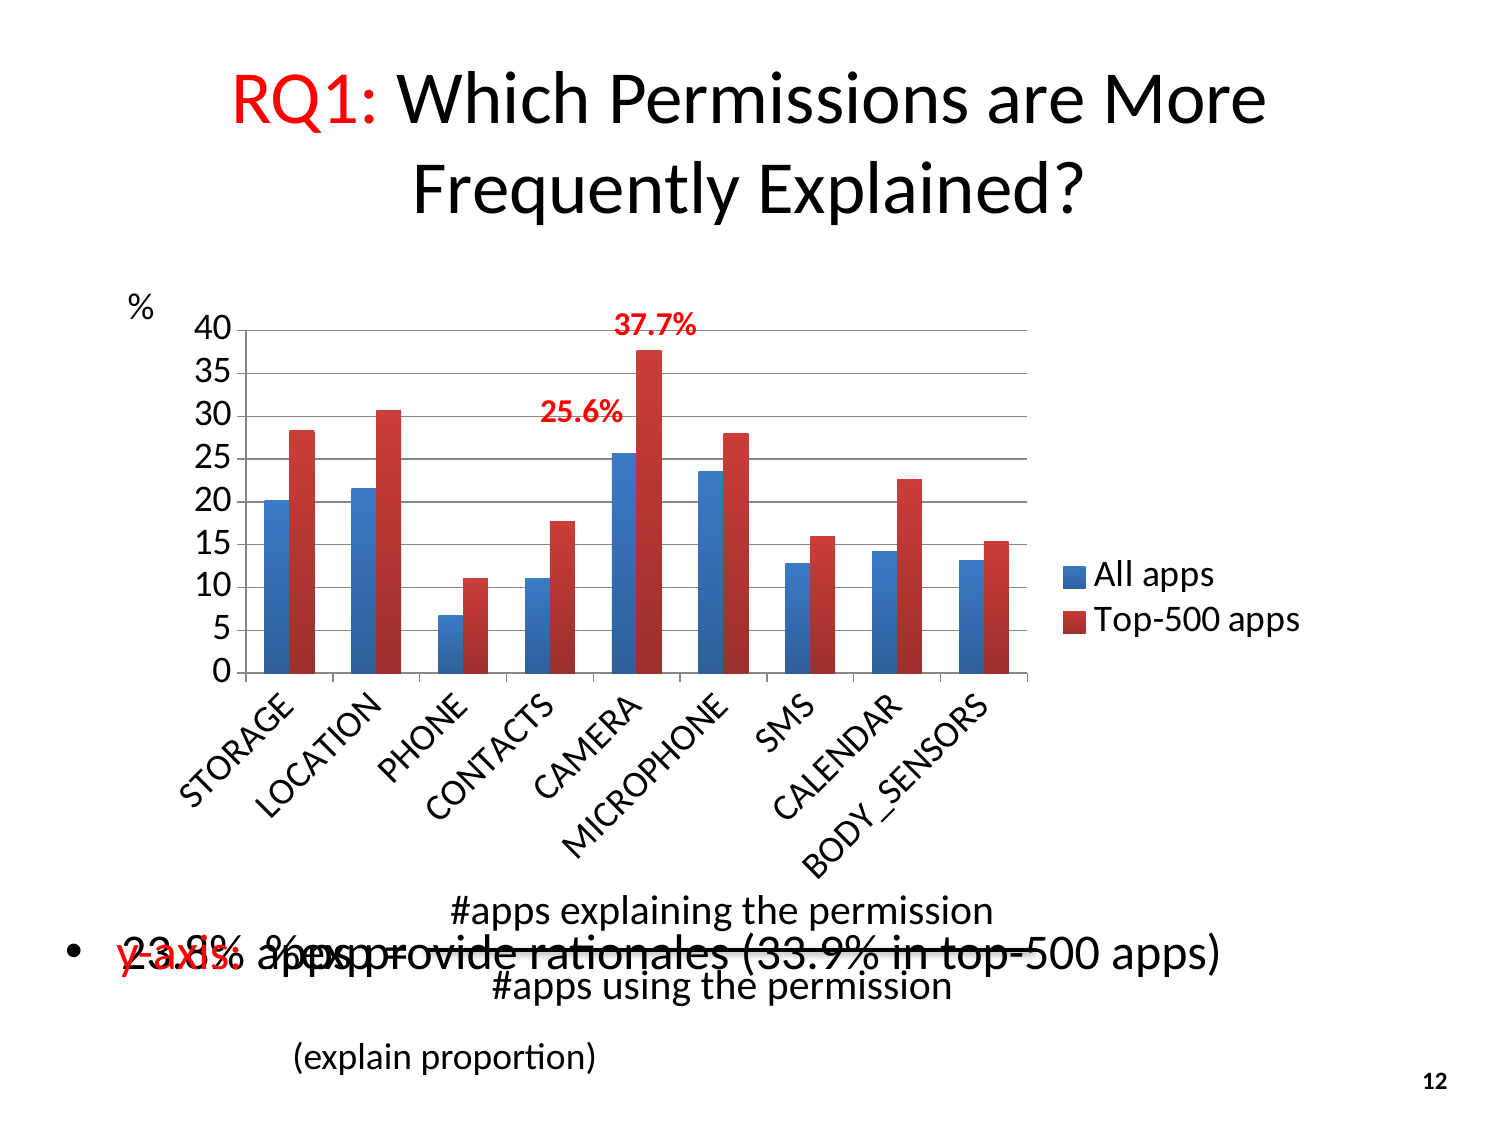

# RQ1: Which Permissions are More Frequently Explained?
%
37.7%

### Chart

| Category | All apps | Top-500 apps |
|---|---|---|
| STORAGE | 20.2 | 28.3 |
| LOCATION | 21.6 | 30.7 |
| PHONE | 6.7 | 11.0 |
| CONTACTS | 11.1 | 17.7 |
| CAMERA | 25.6 | 37.7 |
| MICROPHONE | 23.5 | 28.0 |
| SMS | 12.8 | 16.0 |
| CALENDAR | 14.2 | 22.6 |
| BODY_SENSORS | 13.1 | 15.4 |
25.6%
#apps explaining the permission
%exp =
23.8% apps provide rationales (33.9% in top-500 apps)

y-axis:
#apps using the permission
(explain proportion)
12